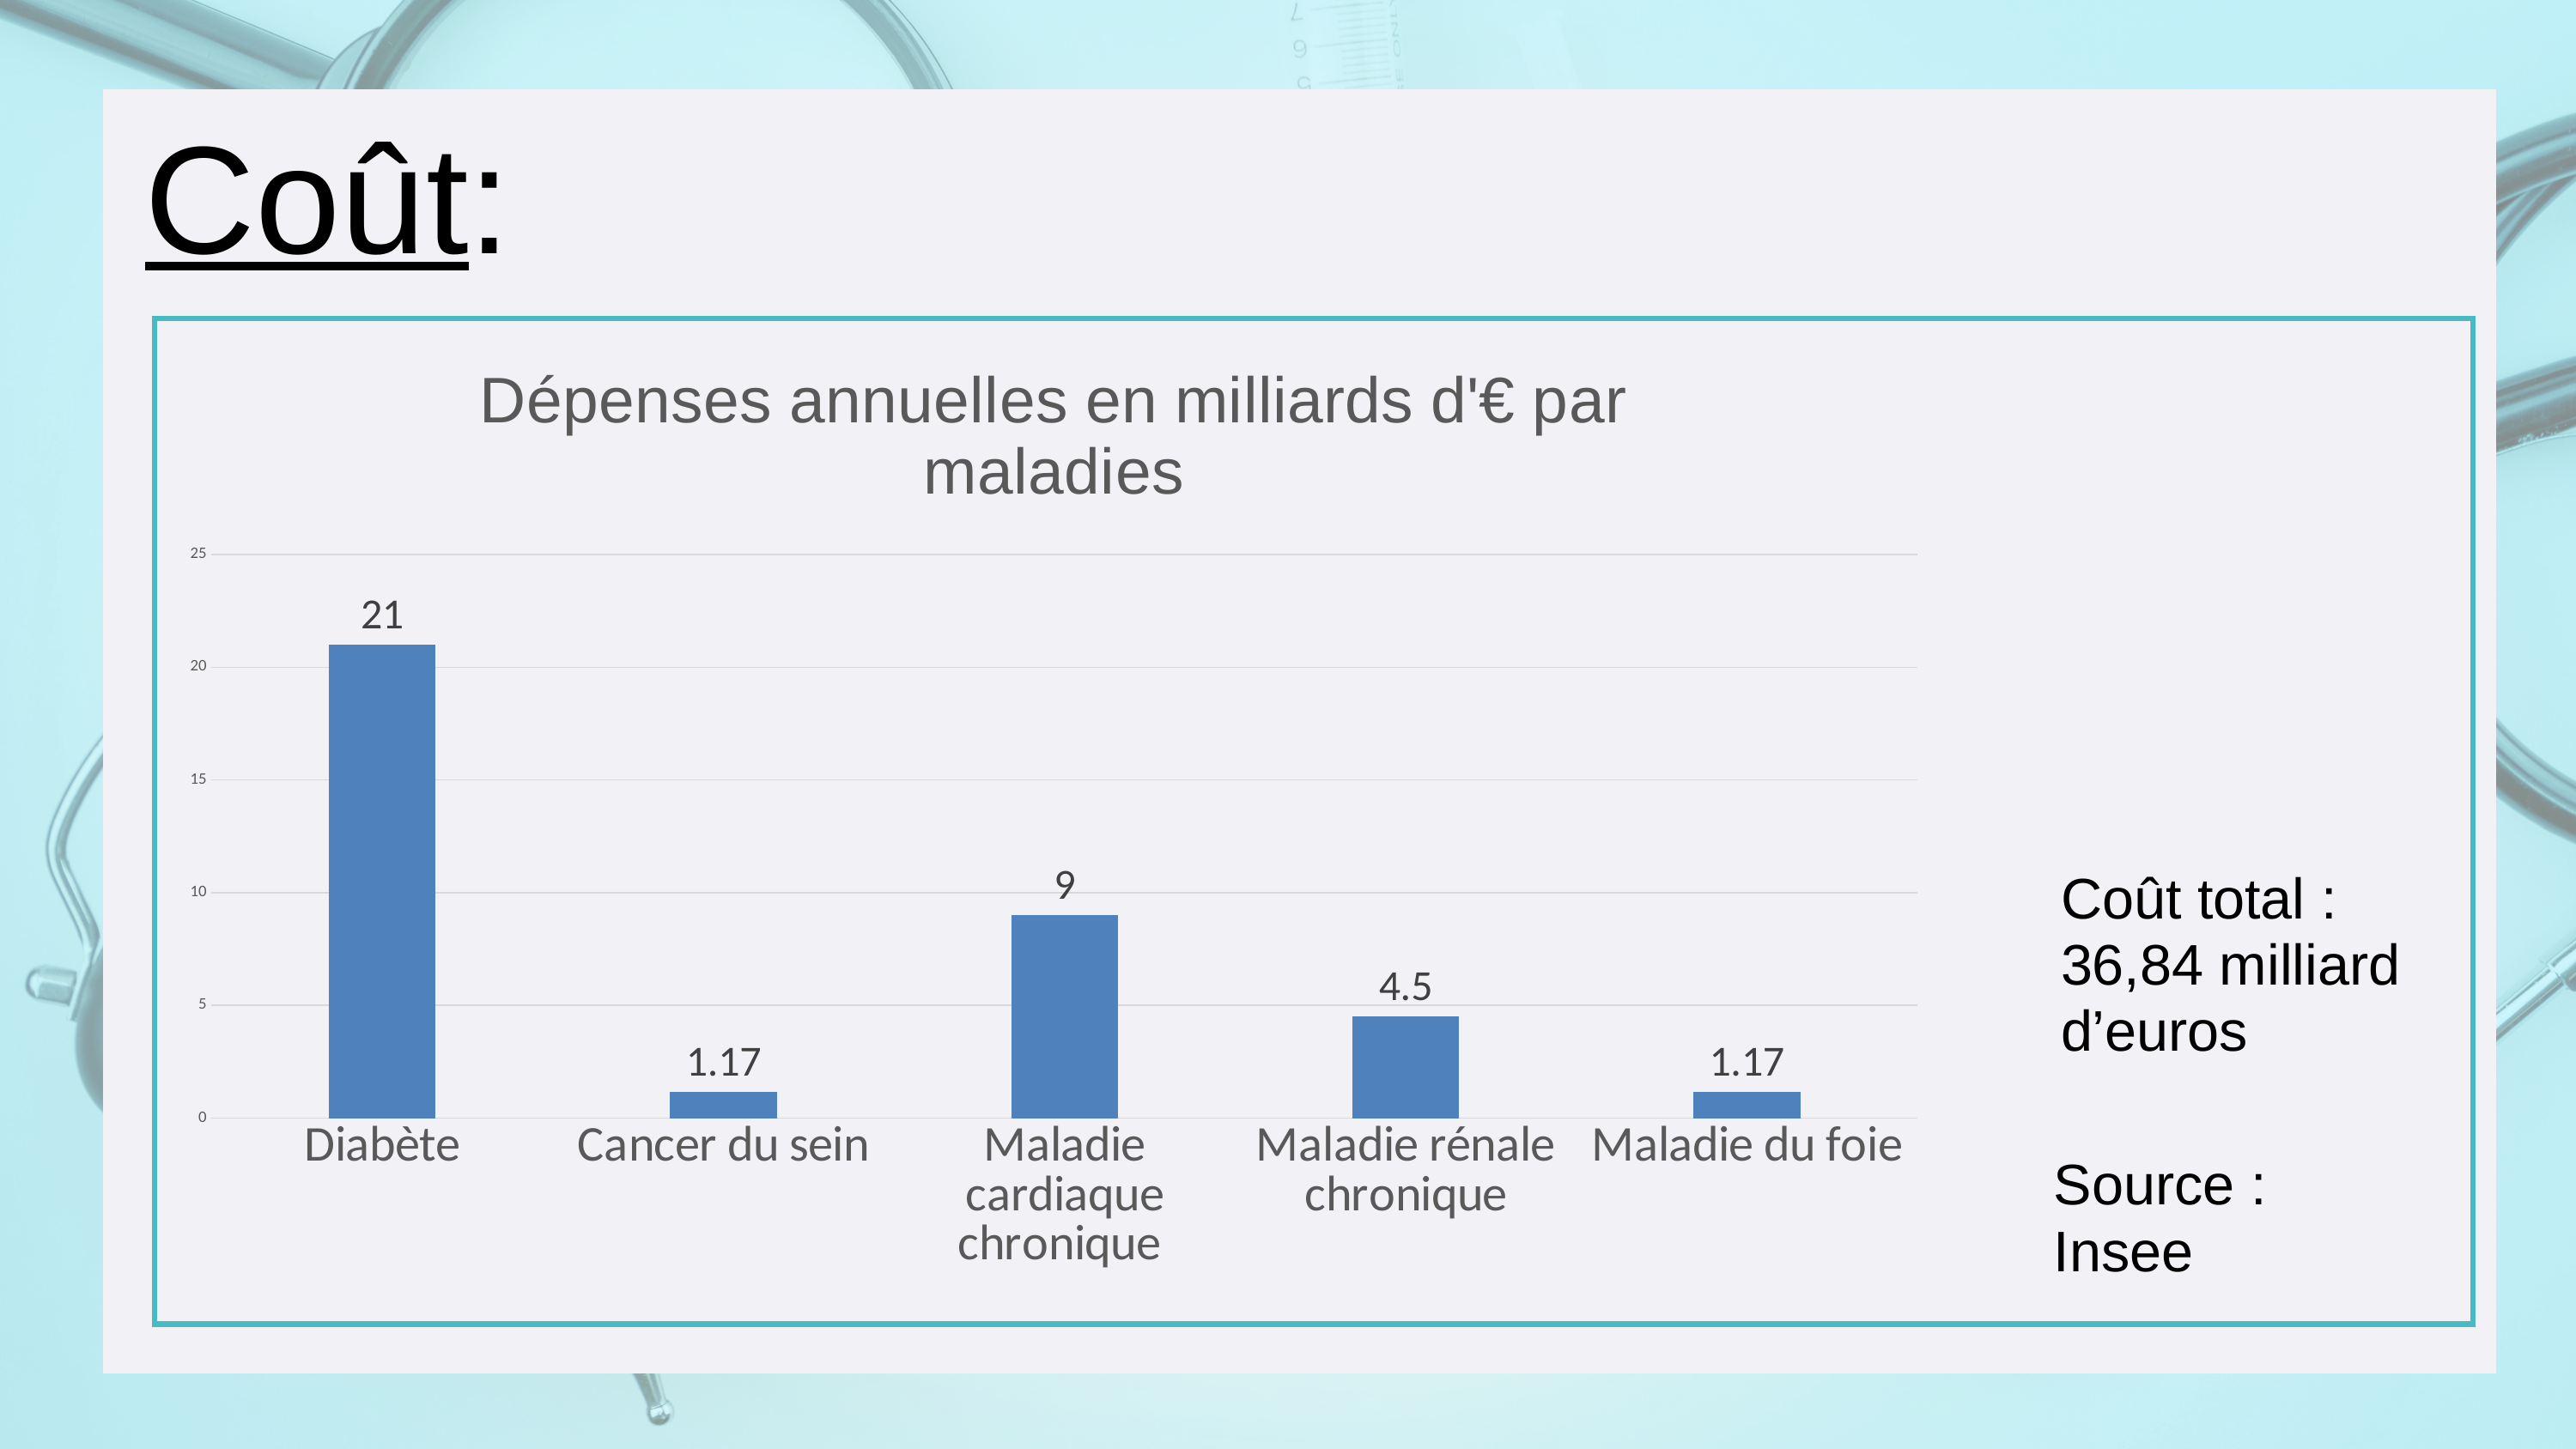

Coût:

### Chart: Dépenses annuelles en milliards d'€ par maladies

| Category | Dépenses annuelles |
|---|---|
| Diabète | 21.0 |
| Cancer du sein | 1.17 |
| Maladie cardiaque chronique  | 9.0 |
| Maladie rénale chronique | 4.5 |
| Maladie du foie | 1.17 |
Coût total : 36,84 milliard d’euros
Source : Insee